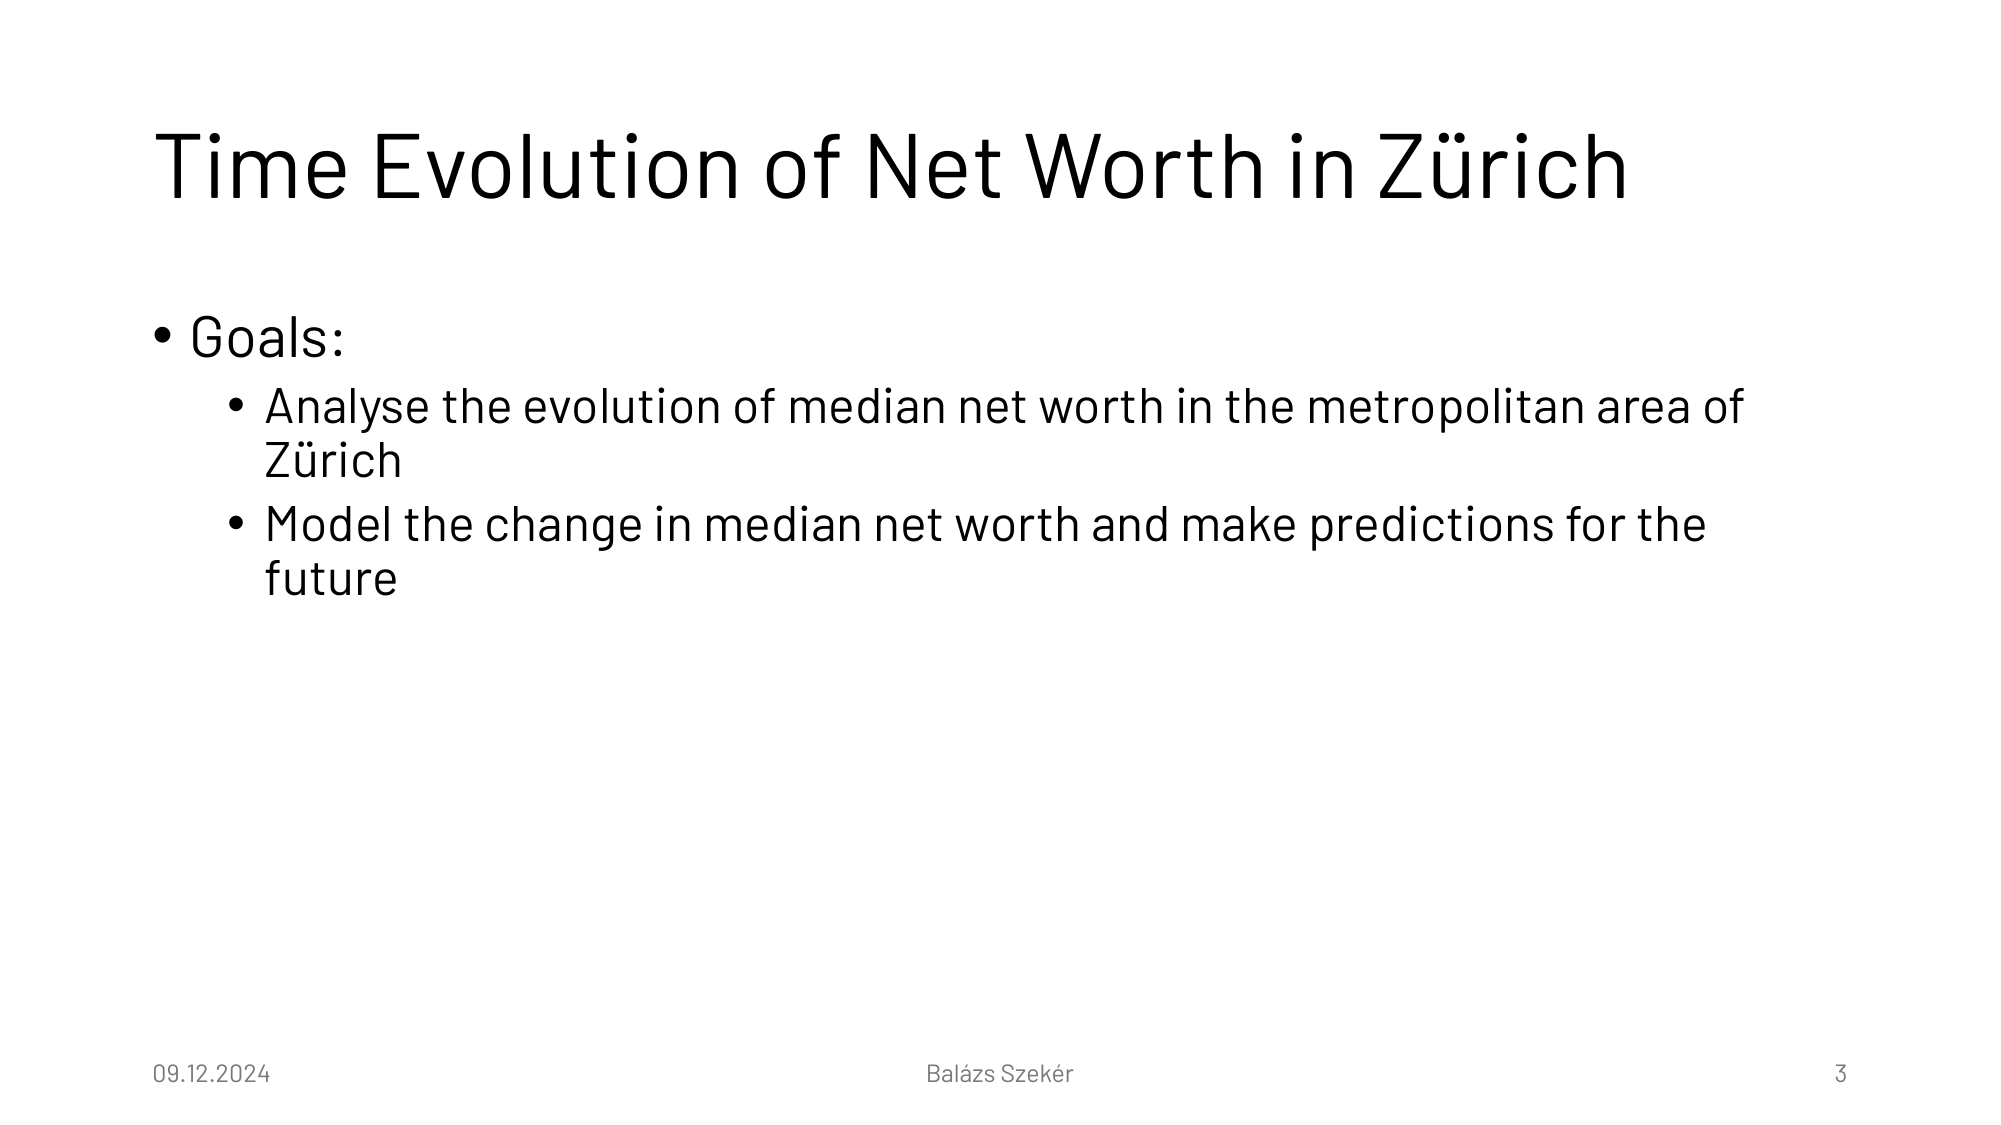

# Time Evolution of Net Worth in Zürich
Goals:
Analyse the evolution of median net worth in the metropolitan area of Zürich
Model the change in median net worth and make predictions for the future

09.12.2024
Balázs Szekér
3